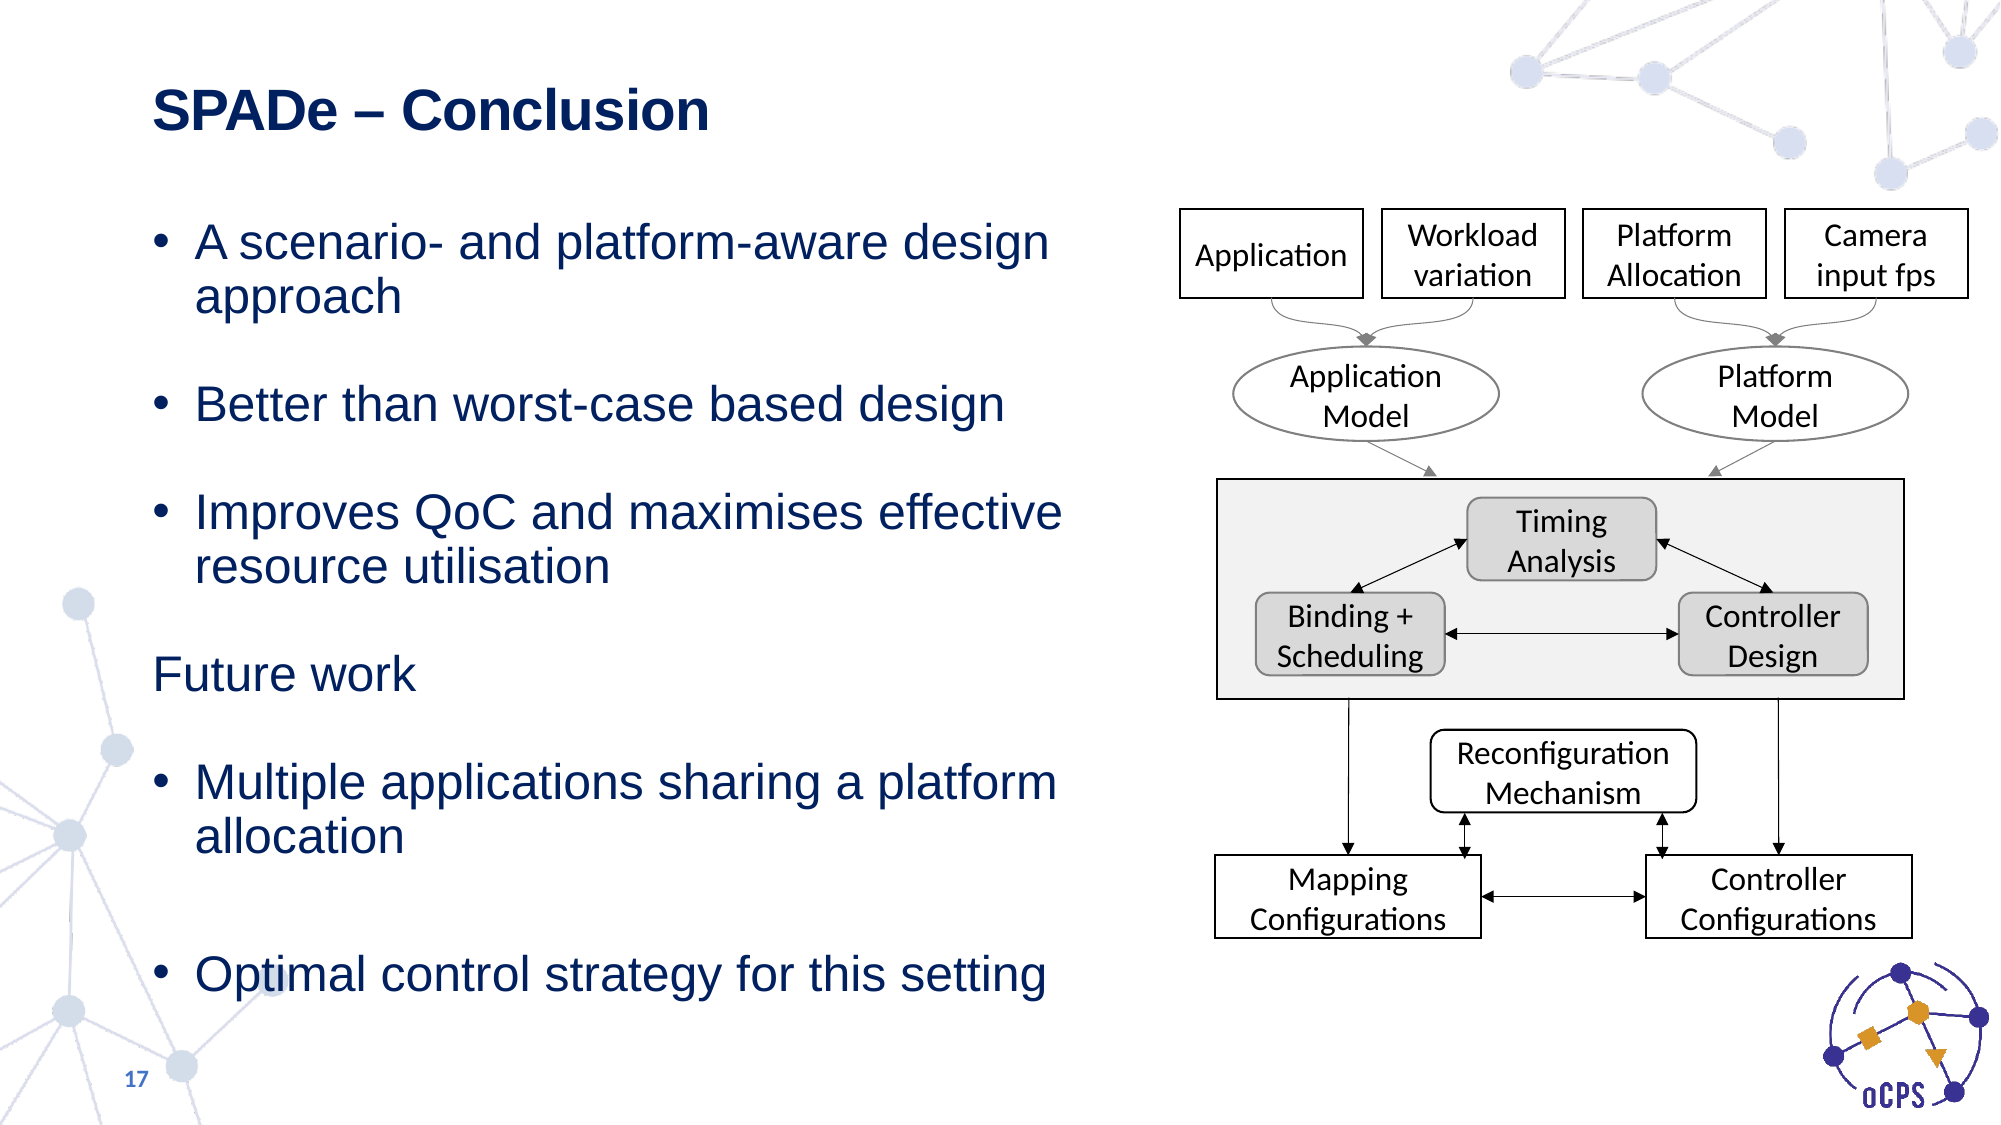

# SPADe – Conclusion
A scenario- and platform-aware design approach

Better than worst-case based design

Improves QoC and maximises effective resource utilisation

Future work

Multiple applications sharing a platform allocation

Optimal control strategy for this setting
Application
Workload variation
Platform Allocation
Camera input fps
Application Model
Platform Model

Timing Analysis
Binding + Scheduling
Controller Design
Reconfiguration Mechanism
Mapping Configurations
Controller Configurations
17